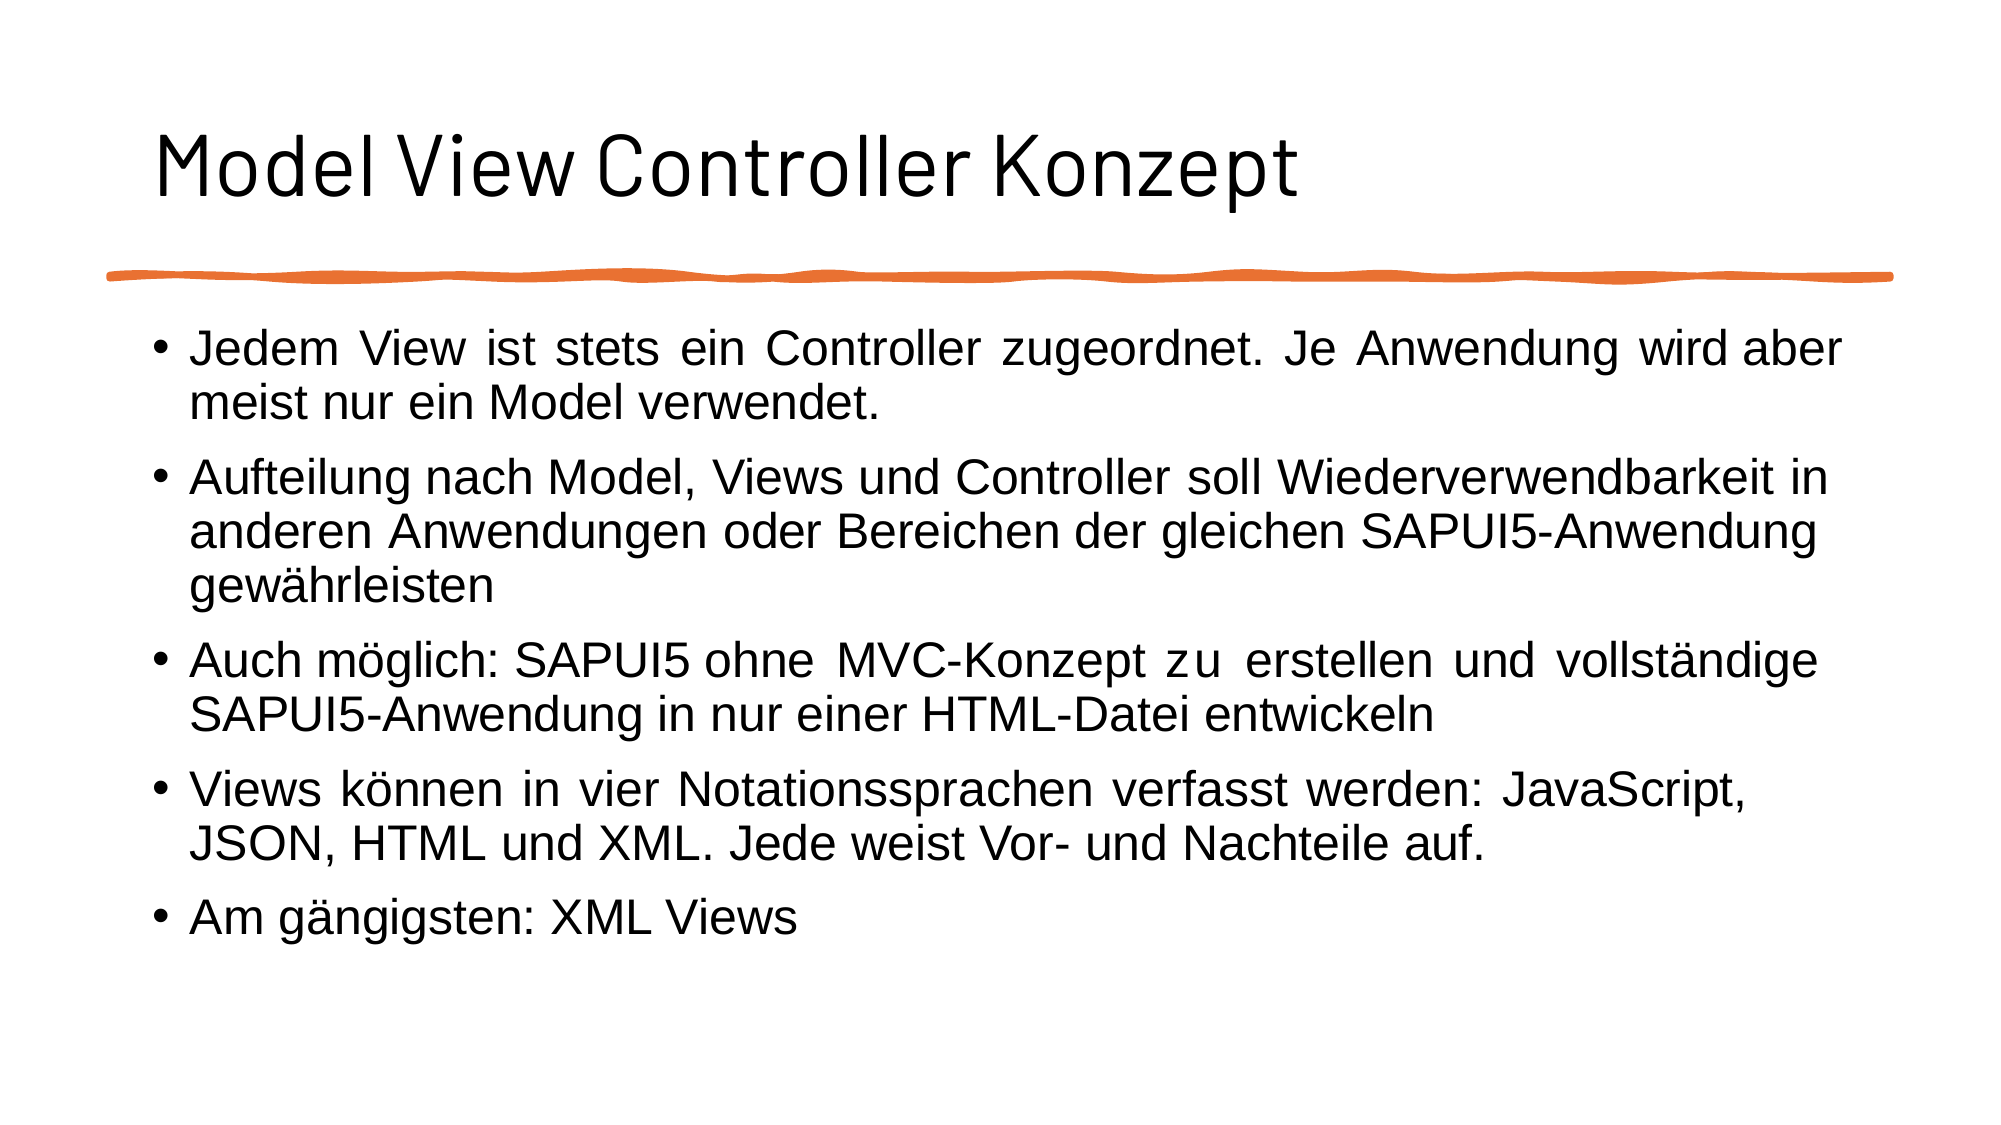

# Model View Controller Konzept

Jedem View ist stets ein Controller zugeordnet. Je Anwendung wird aber meist nur ein Model verwendet.
Aufteilung nach Model, Views und Controller soll Wiederverwendbarkeit in anderen Anwendungen oder Bereichen der gleichen SAPUI5-Anwendung gewährleisten
Auch möglich: SAPUI5 ohne MVC-Konzept zu erstellen und vollständige SAPUI5-Anwendung in nur einer HTML-Datei entwickeln
Views können in vier Notationssprachen verfasst werden: JavaScript, JSON, HTML und XML. Jede weist Vor- und Nachteile auf.
Am gängigsten: XML Views